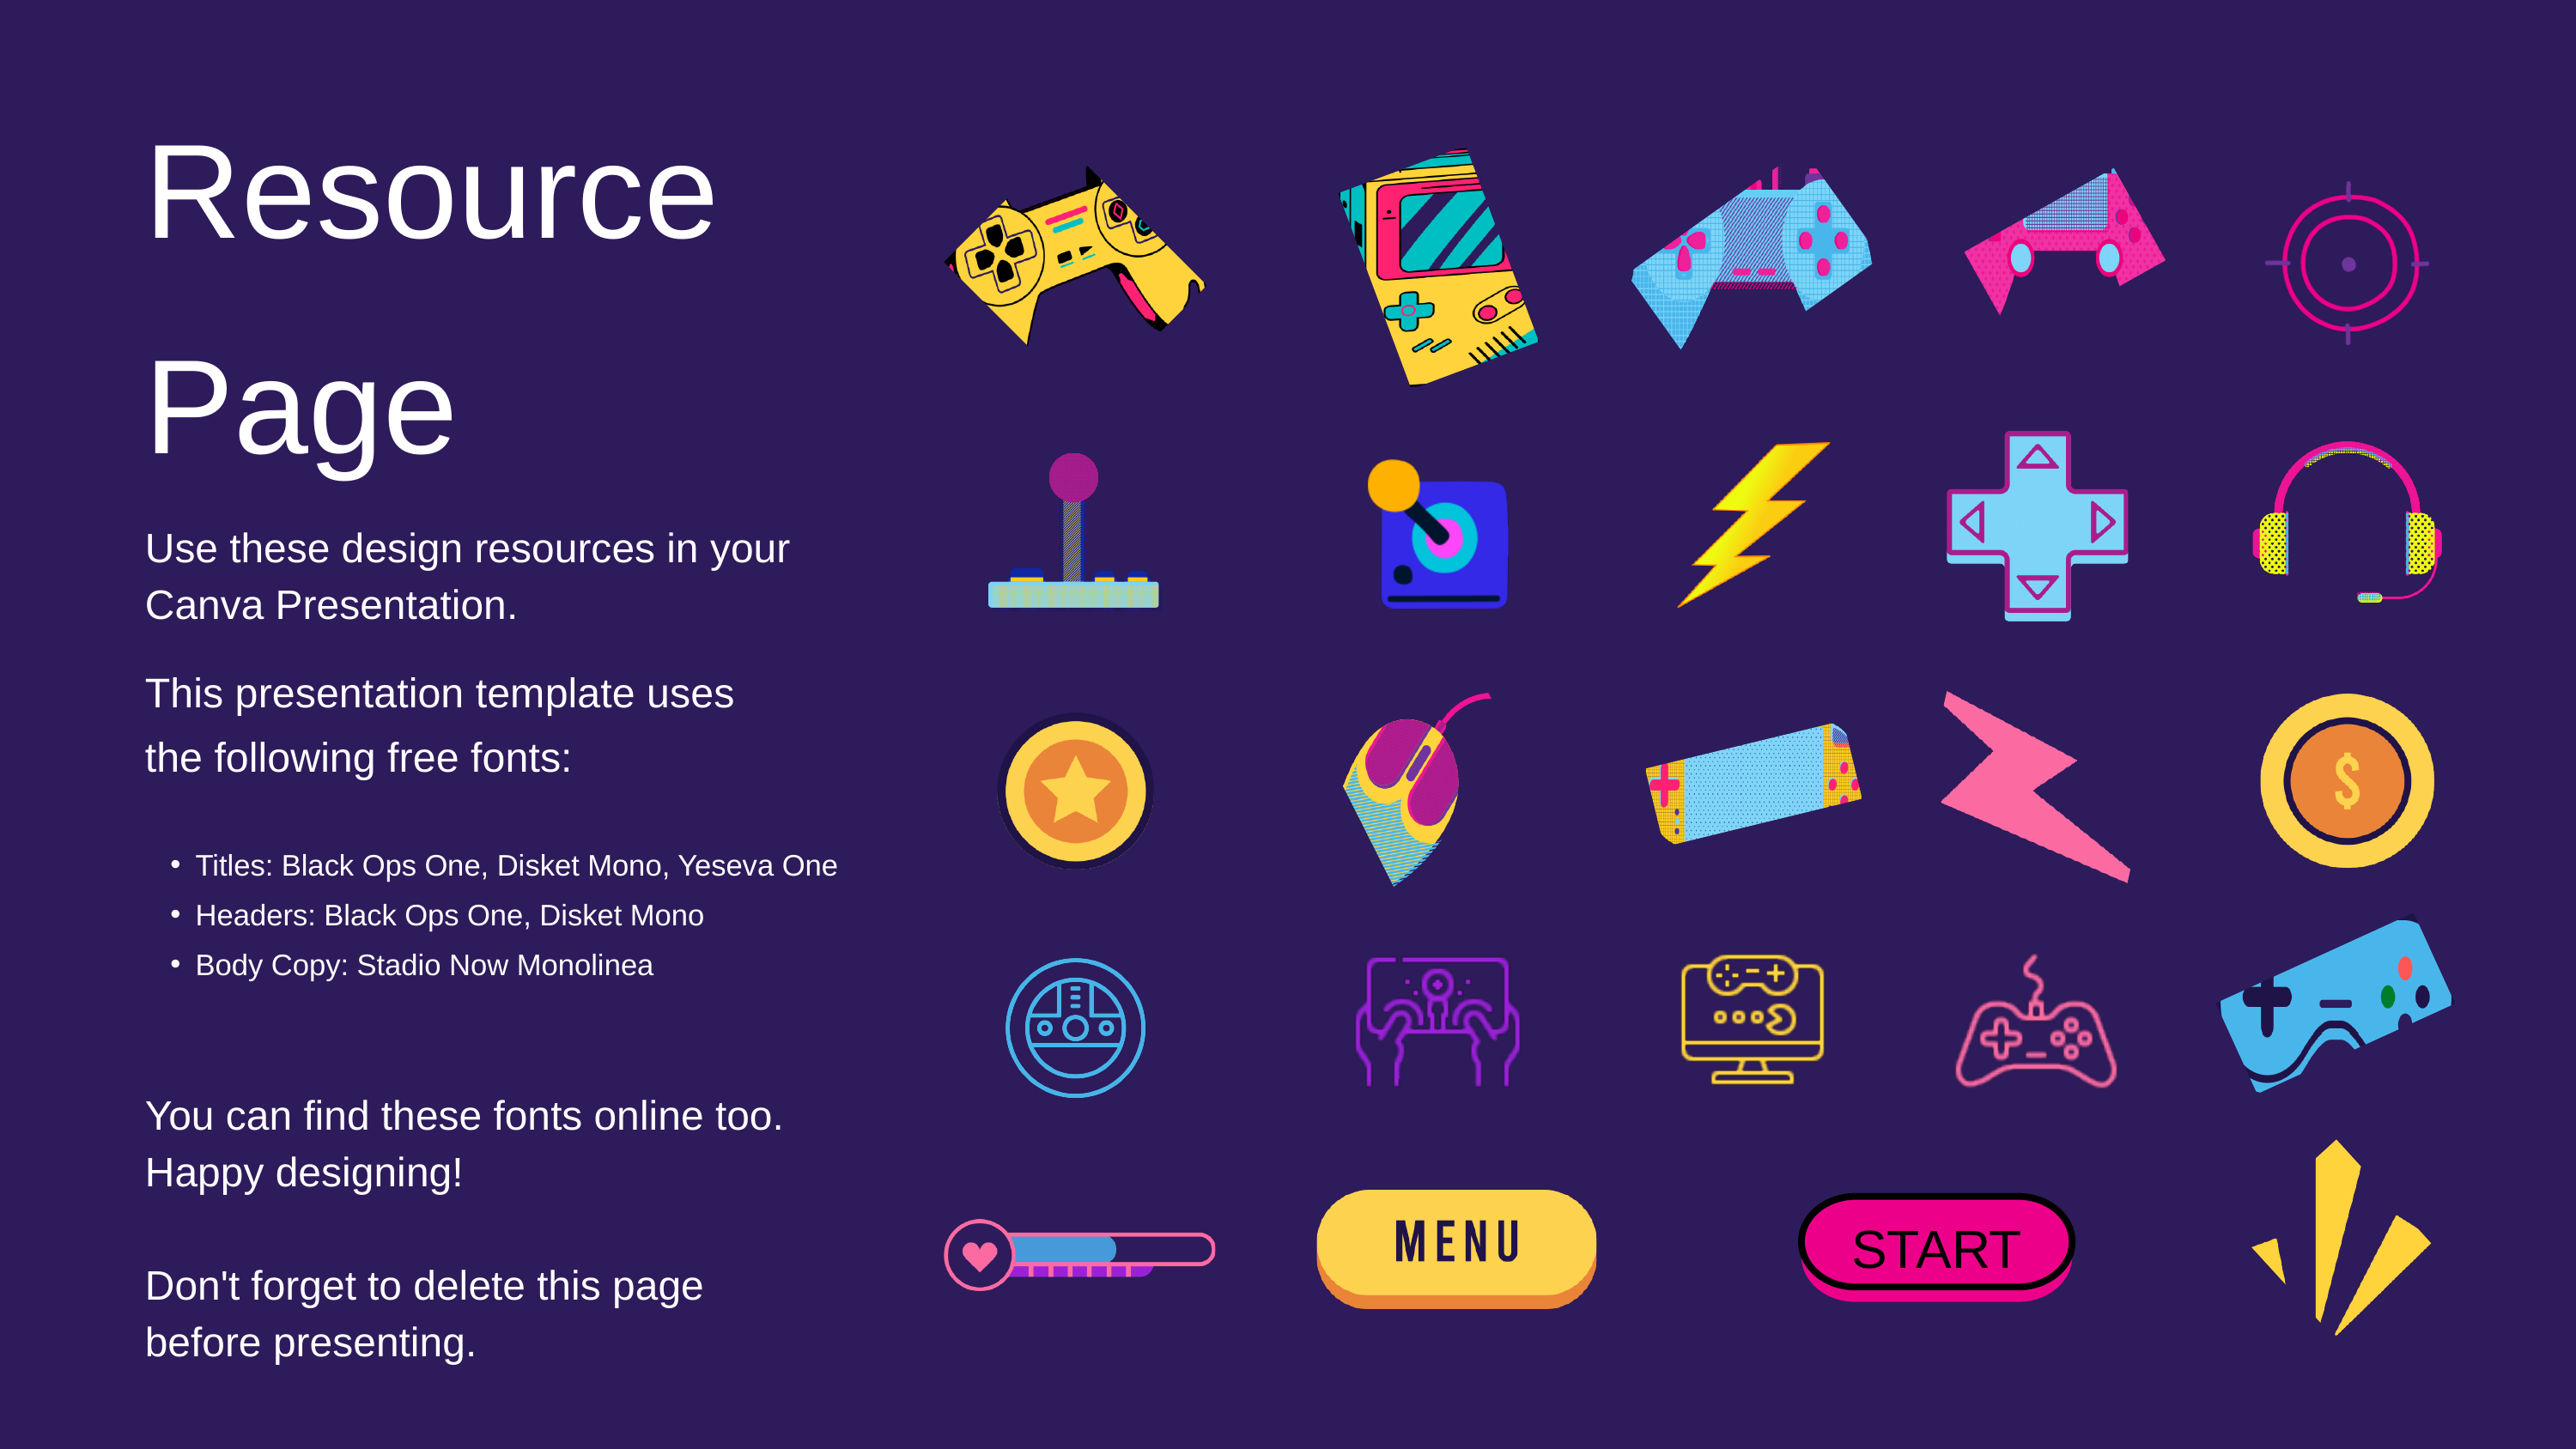

Resource

Page

Use these design resources in your Canva Presentation.

You can find these fonts online too. Happy designing!

Don't forget to delete this page
before presenting.
This presentation template uses the following free fonts:

Titles: Black Ops One, Disket Mono, Yeseva One
Headers: Black Ops One, Disket Mono
Body Copy: Stadio Now Monolinea

START